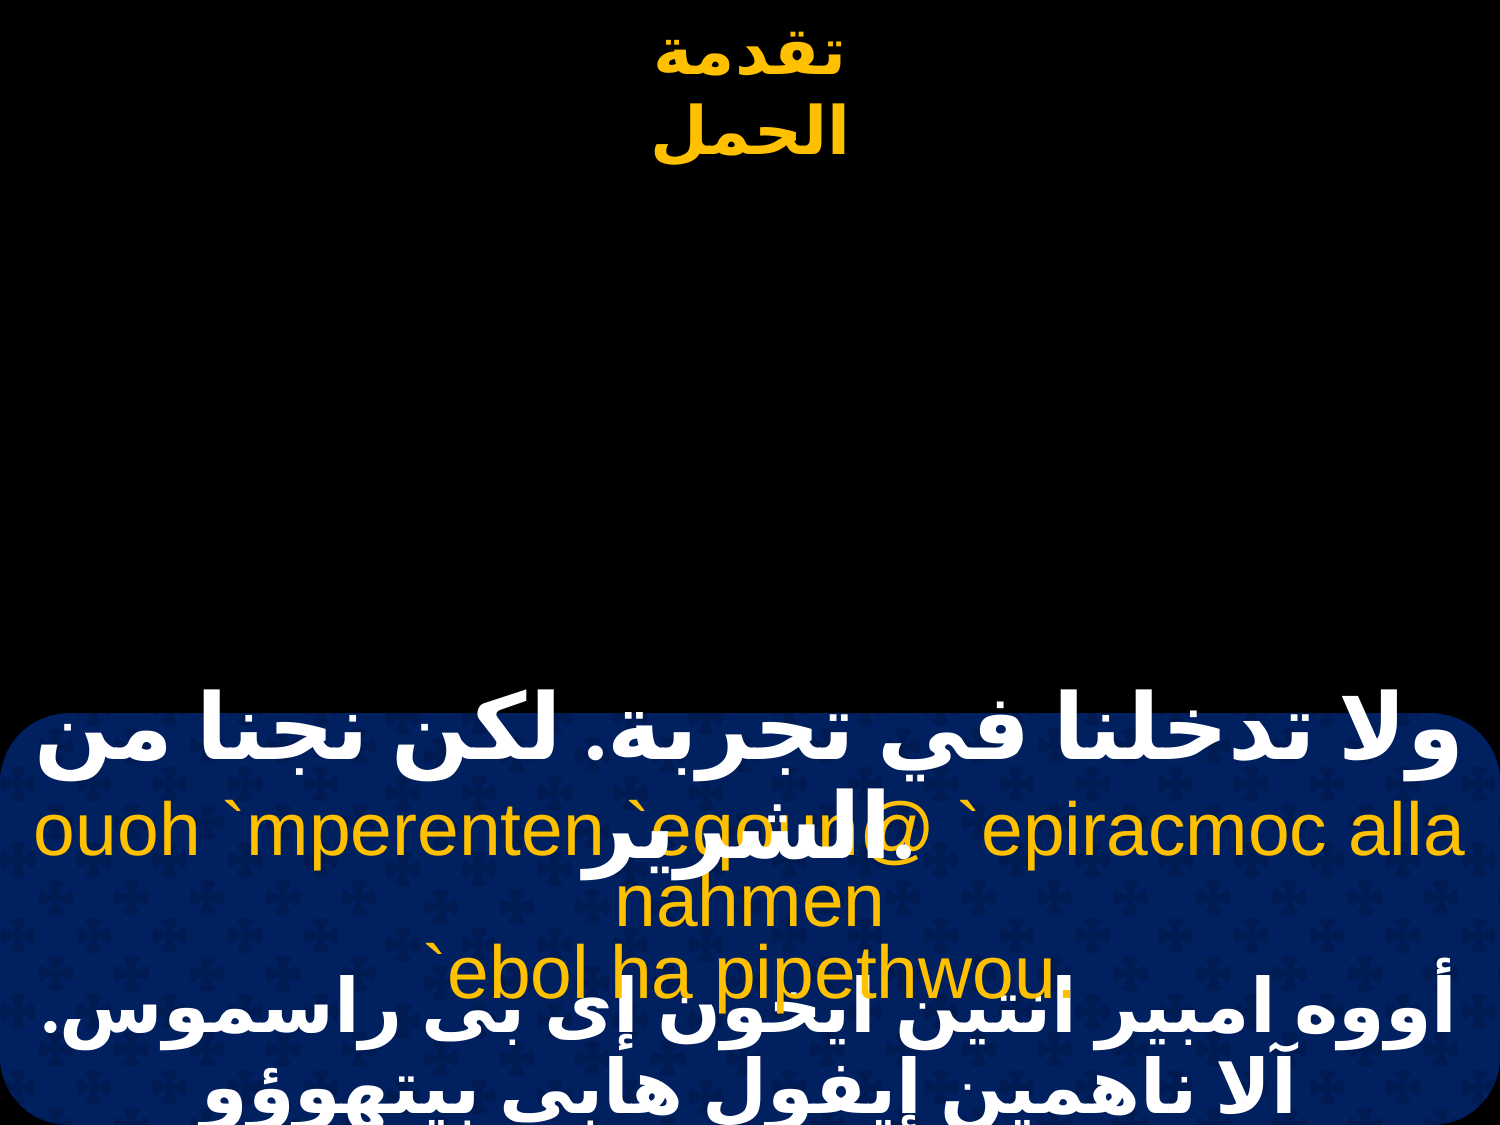

ولا تدخلنا في تجربة. لكن نجنا من الشرير.
ouoh `mperenten `eqoun@ `epiracmoc alla nahmen
 `ebol ha pipethwou.
أووه امبير انتين ايخون إى بى راسموس. آلا ناهمين إيفول هابي بيتهوؤو